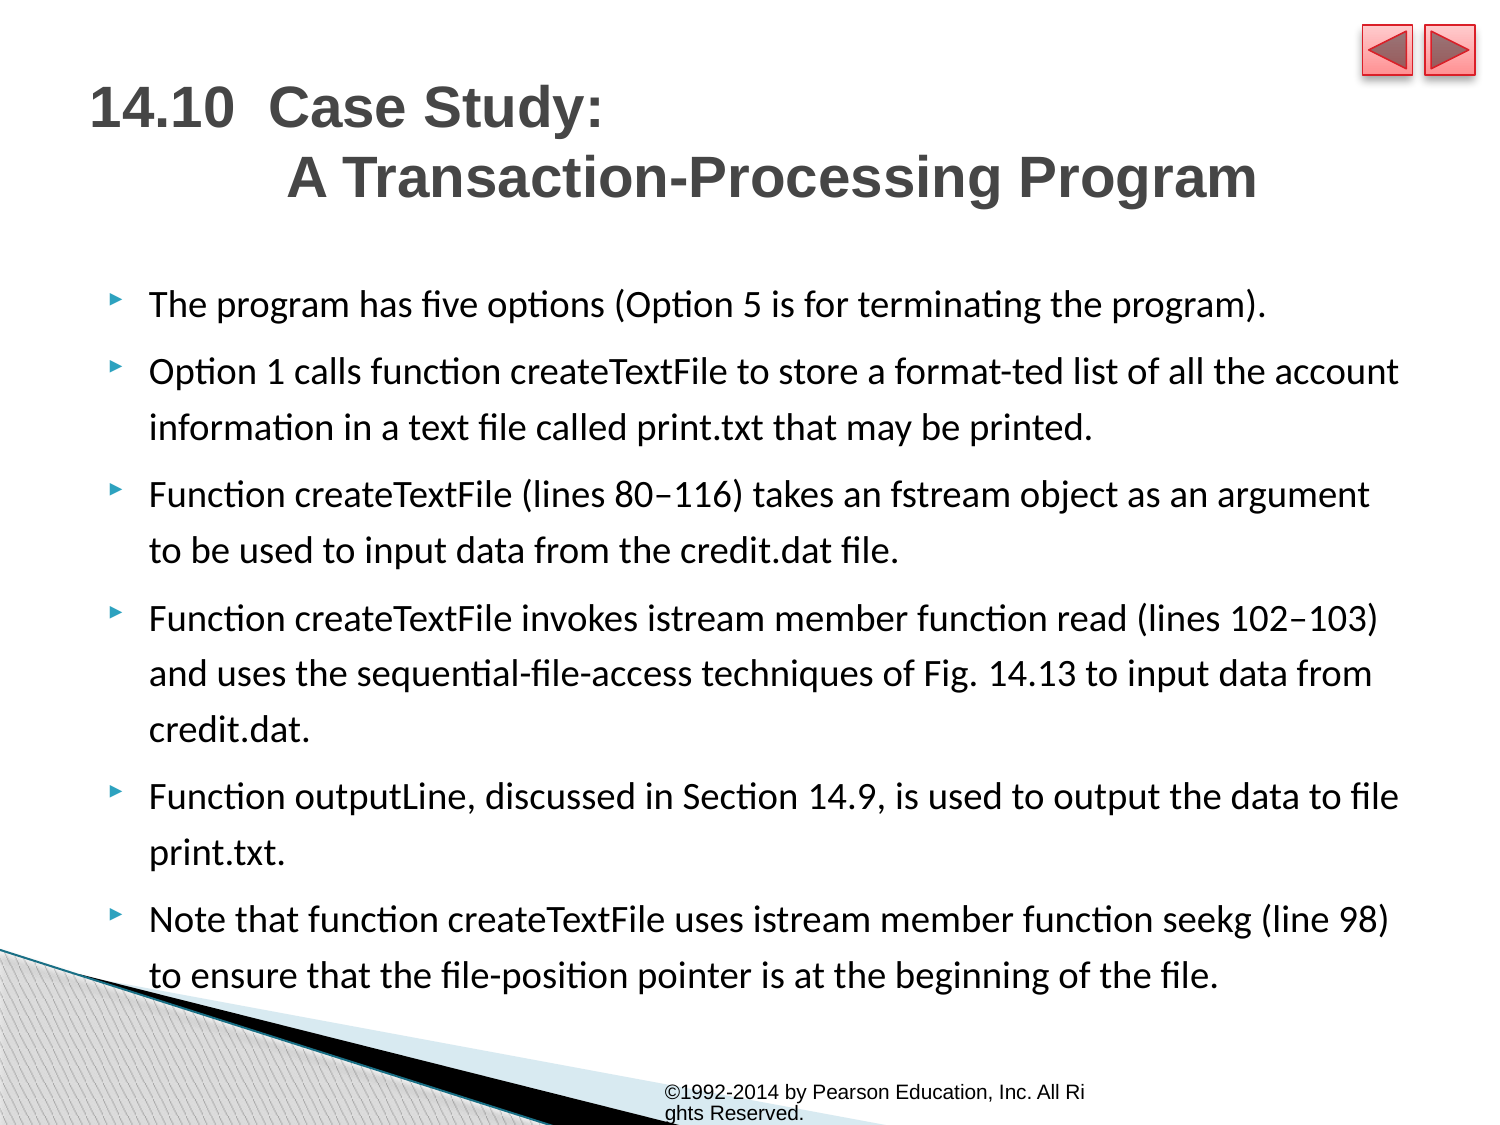

# 14.10  Case Study: A Transaction-Processing Program
The program has five options (Option 5 is for terminating the program).
Option 1 calls function createTextFile to store a format-ted list of all the account information in a text file called print.txt that may be printed.
Function createTextFile (lines 80–116) takes an fstream object as an argument to be used to input data from the credit.dat file.
Function createTextFile invokes istream member function read (lines 102–103) and uses the sequential-file-access techniques of Fig. 14.13 to input data from credit.dat.
Function outputLine, discussed in Section 14.9, is used to output the data to file print.txt.
Note that function createTextFile uses istream member function seekg (line 98) to ensure that the file-position pointer is at the beginning of the file.
©1992-2014 by Pearson Education, Inc. All Rights Reserved.